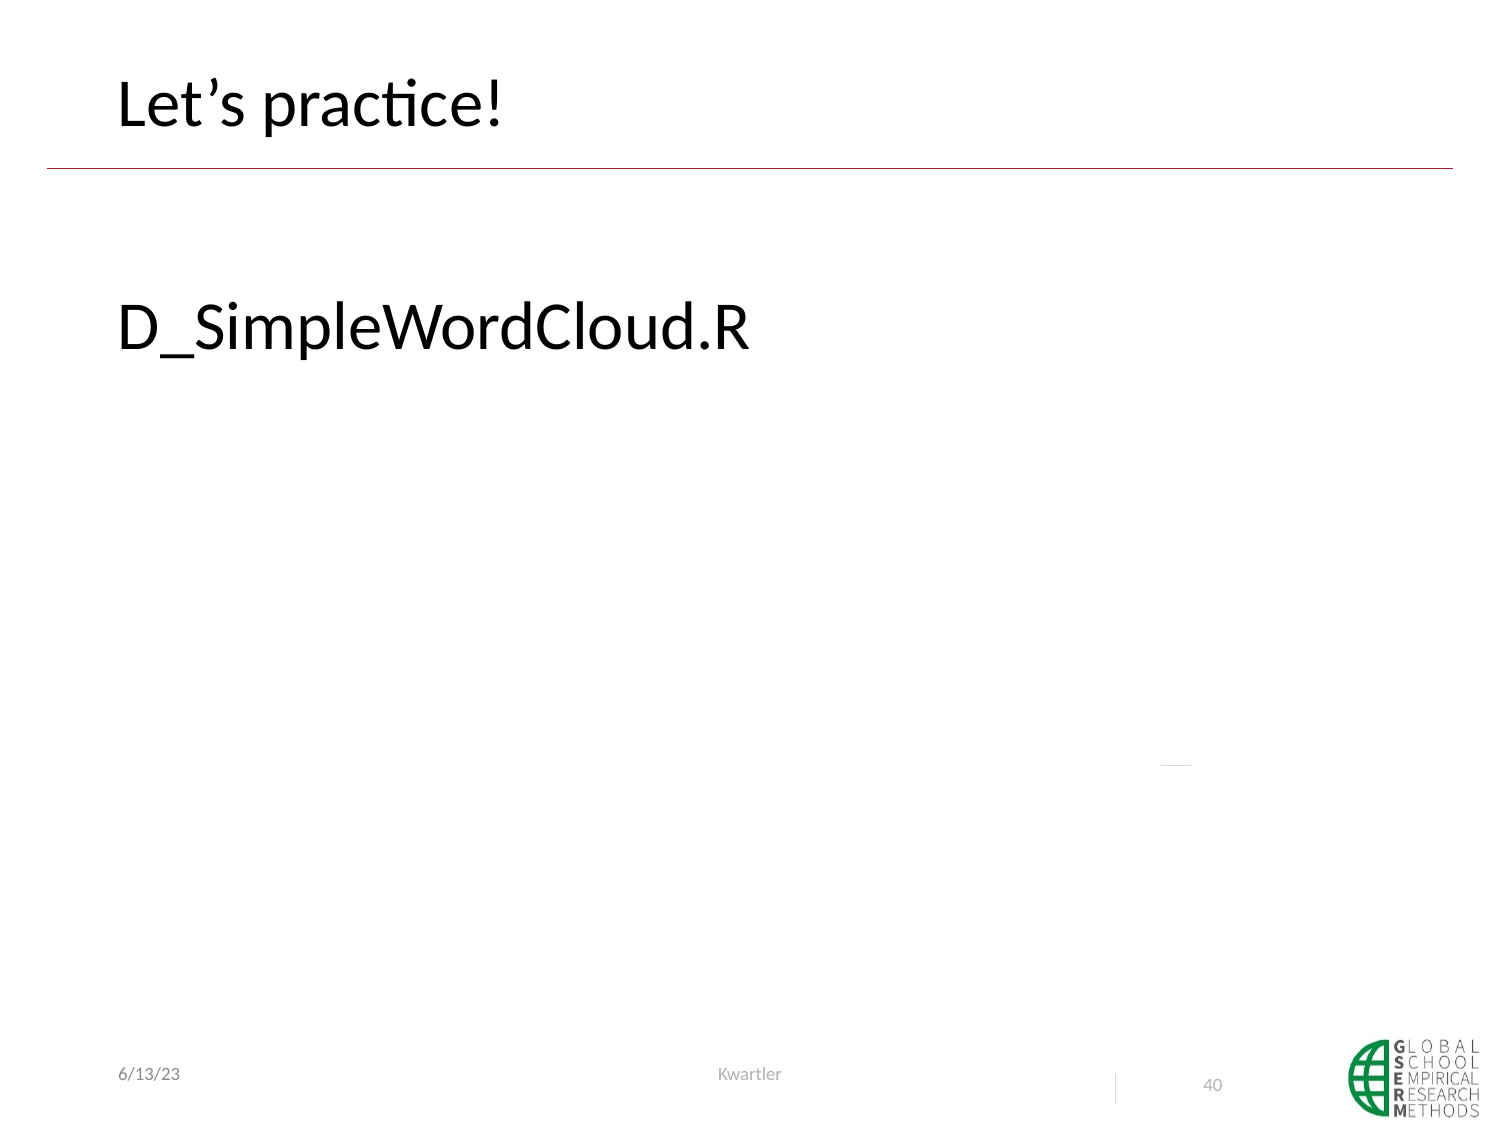

# Let’s practice!
D_SimpleWordCloud.R
6/13/23
Kwartler
40